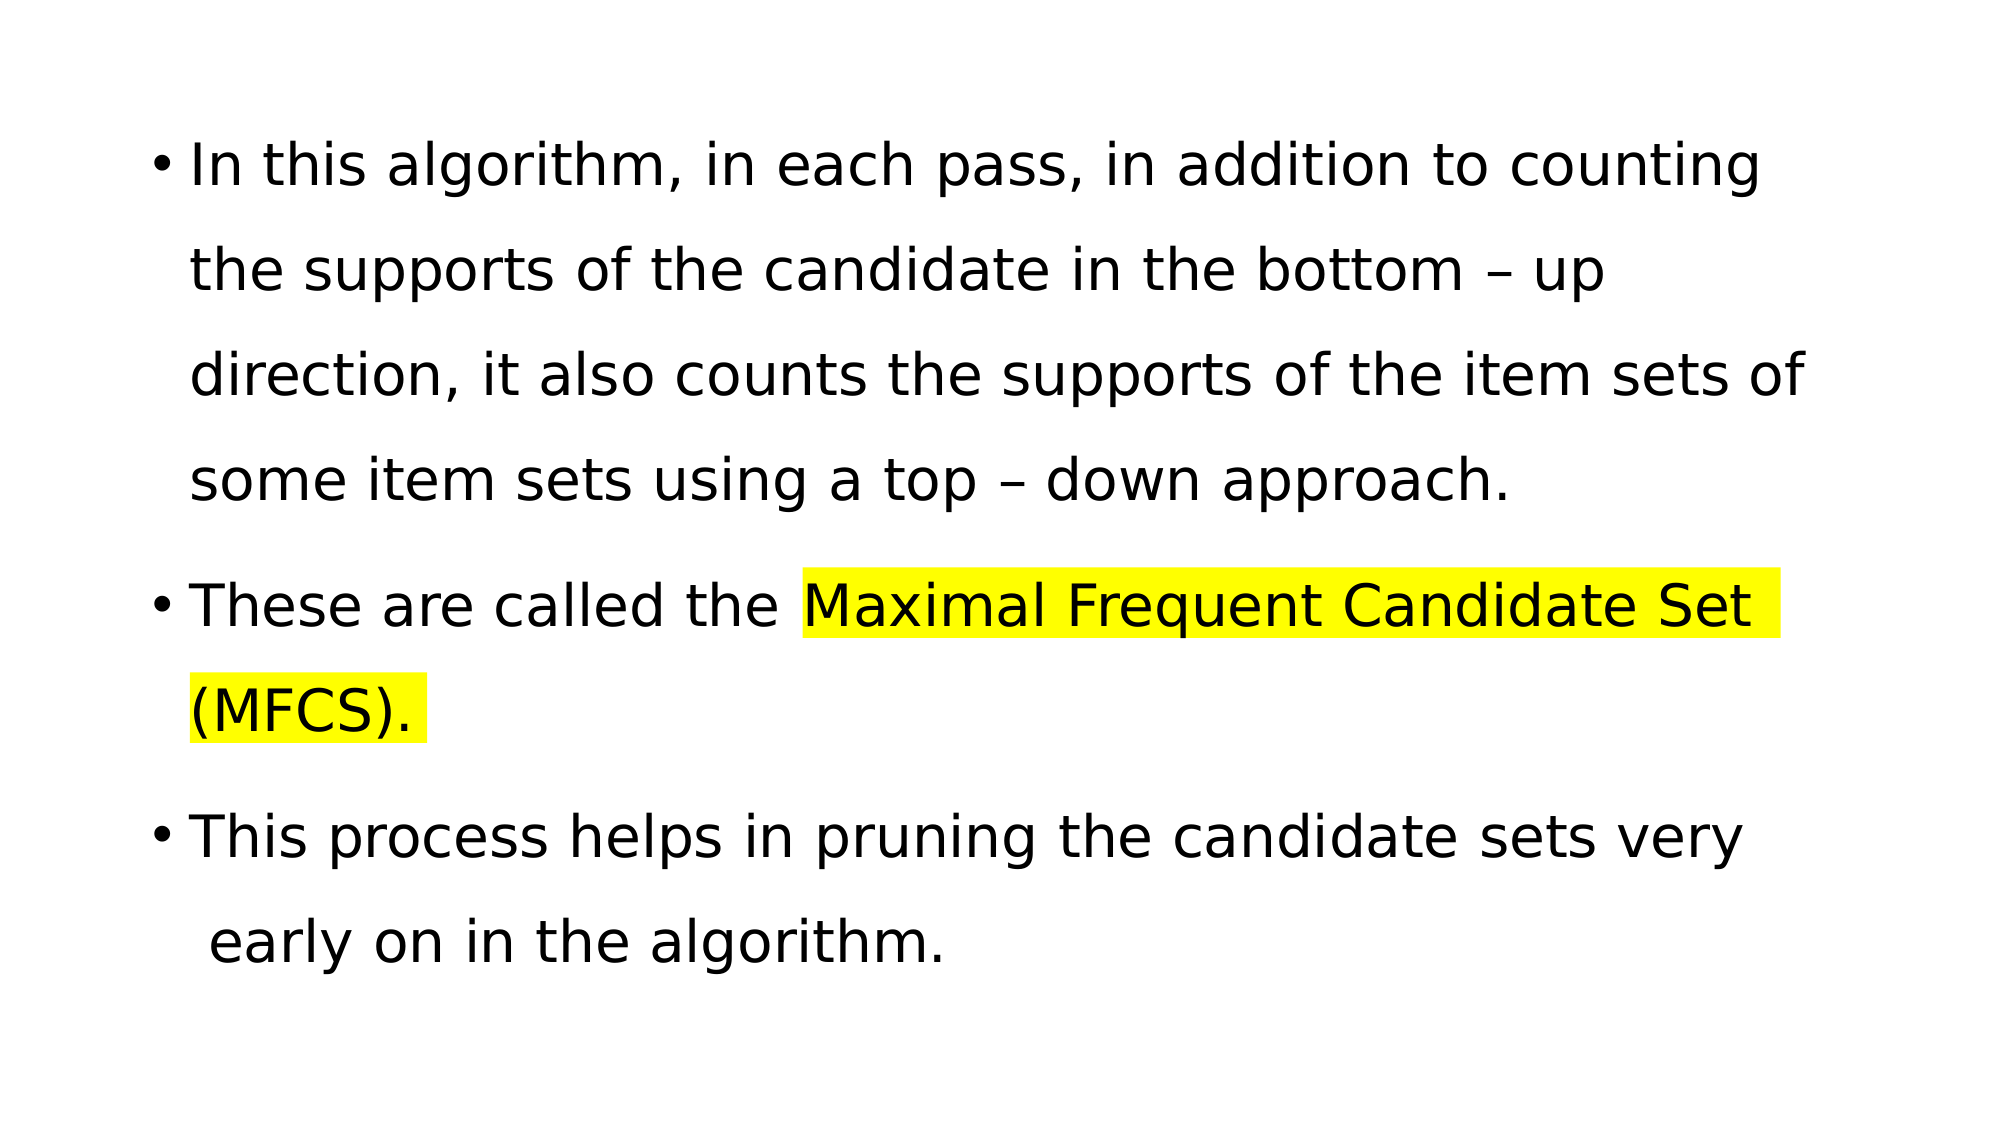

In this algorithm, in each pass, in addition to counting  the supports of the candidate in the bottom – up  direction, it also counts the supports of the item sets of  some item sets using a top – down approach.
These are called the
Maximal Frequent Candidate Set
(MFCS).
This process helps in pruning the candidate sets very  early on in the algorithm.